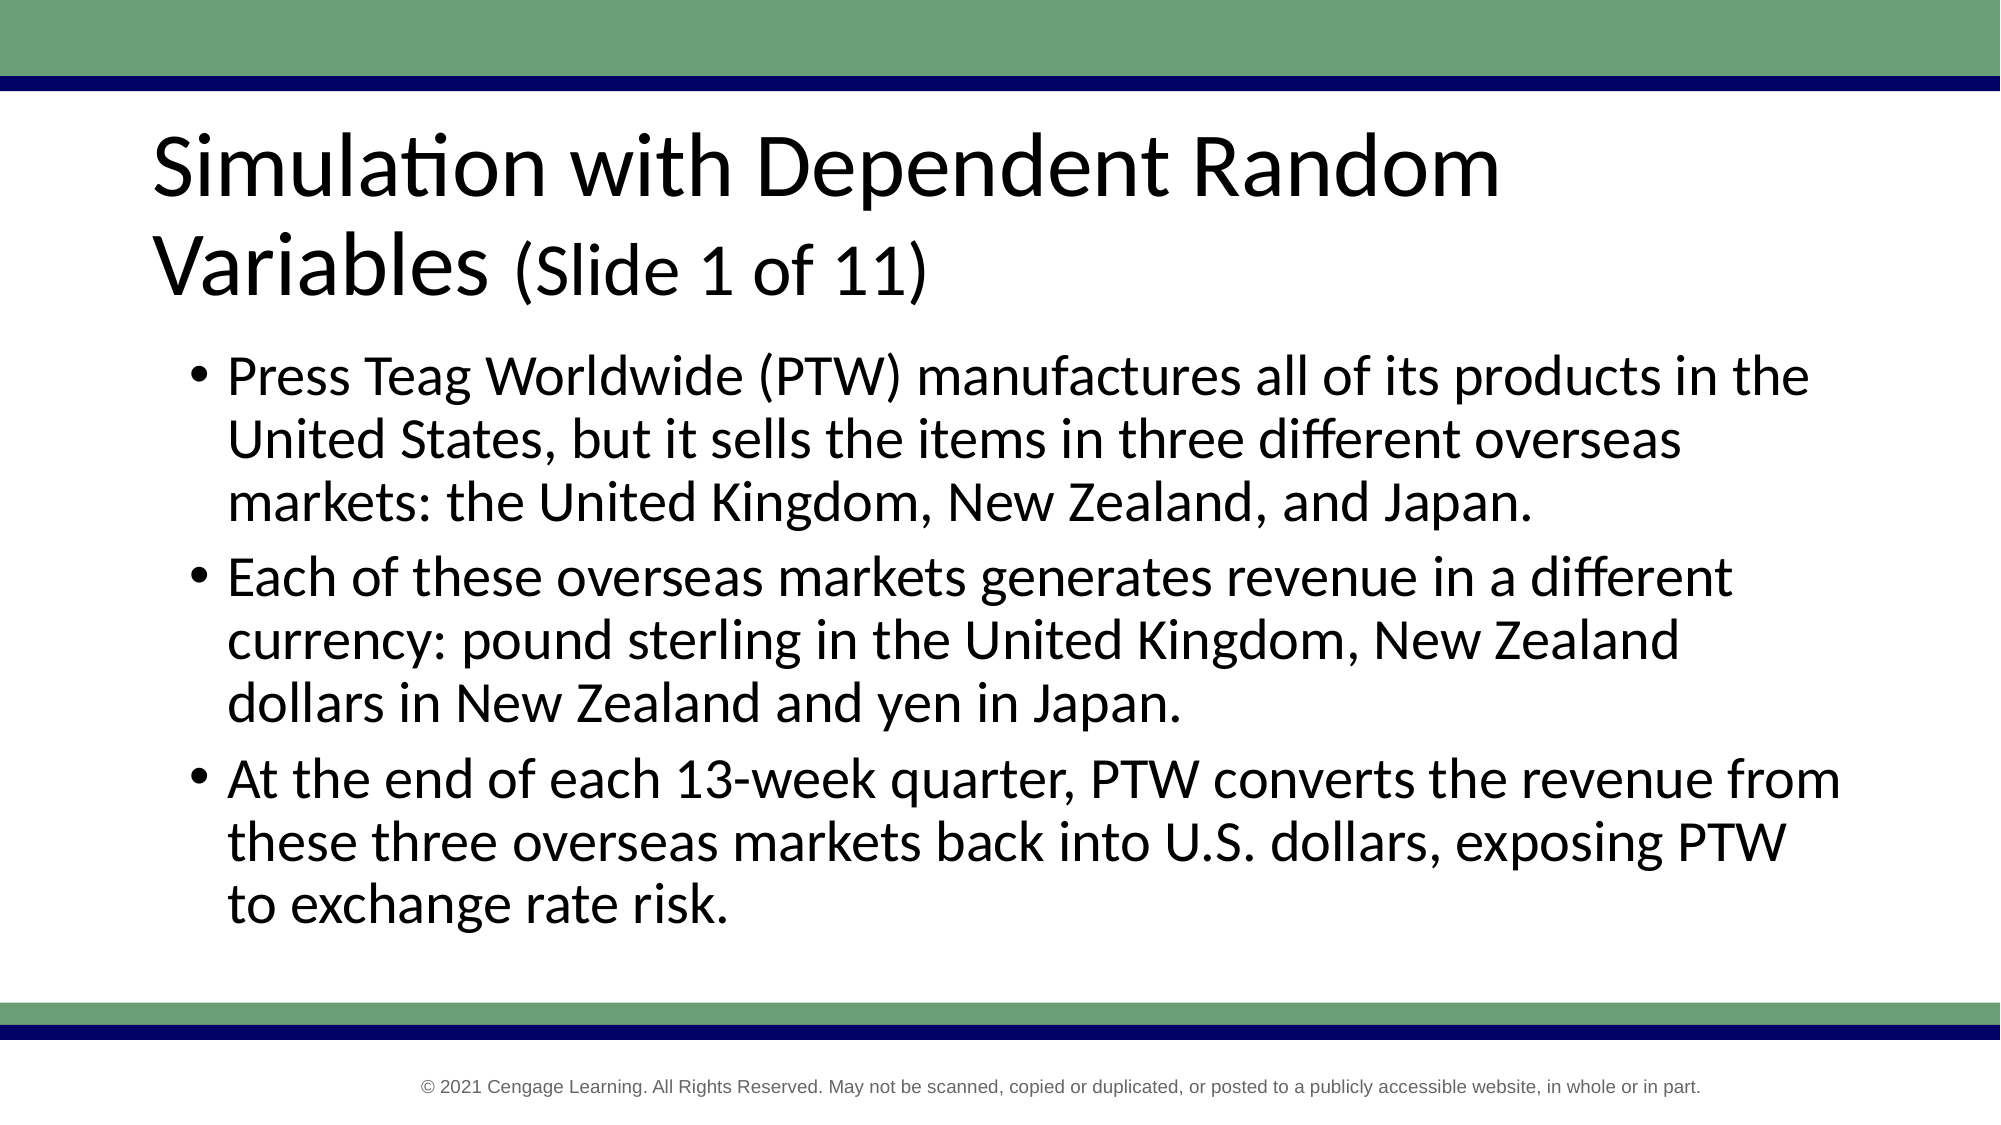

# Simulation with Dependent Random Variables (Slide 1 of 11)
Press Teag Worldwide (PTW) manufactures all of its products in the United States, but it sells the items in three different overseas markets: the United Kingdom, New Zealand, and Japan.
Each of these overseas markets generates revenue in a different currency: pound sterling in the United Kingdom, New Zealand dollars in New Zealand and yen in Japan.
At the end of each 13-week quarter, PTW converts the revenue from these three overseas markets back into U.S. dollars, exposing PTW to exchange rate risk.